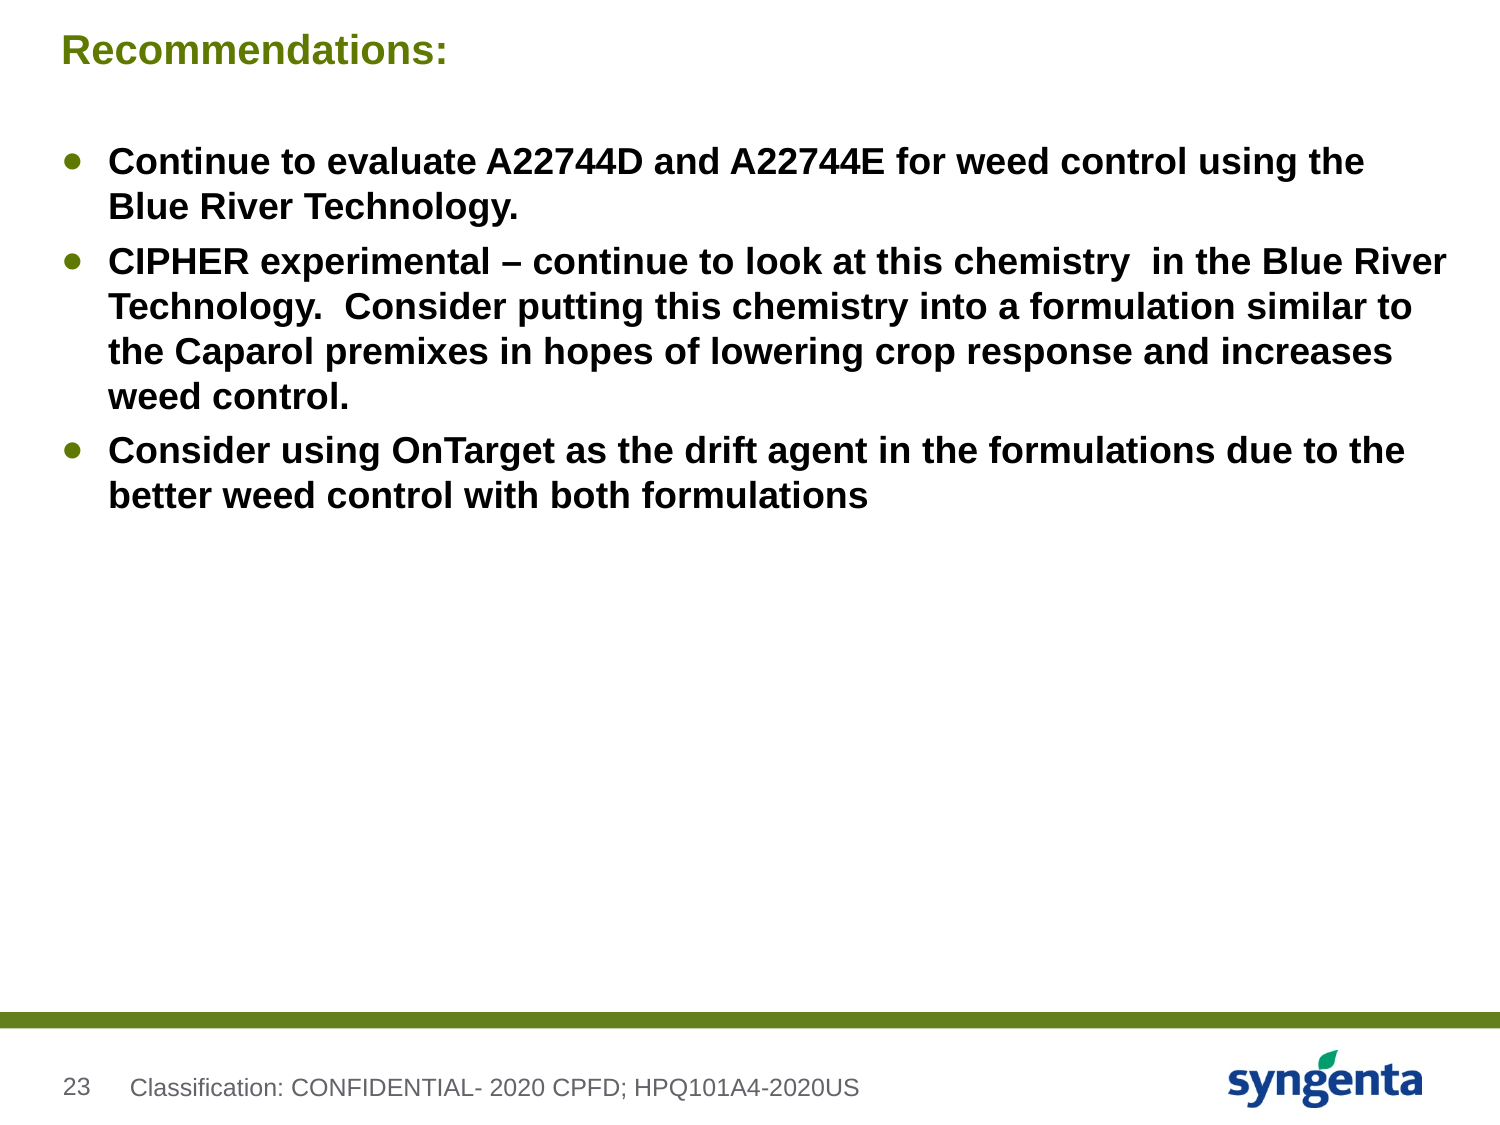

# Recommendations:
Continue to evaluate A22744D and A22744E for weed control using the Blue River Technology.
CIPHER experimental – continue to look at this chemistry  in the Blue River Technology.  Consider putting this chemistry into a formulation similar to the Caparol premixes in hopes of lowering crop response and increases weed control.
Consider using OnTarget as the drift agent in the formulations due to the better weed control with both formulations
Classification: CONFIDENTIAL- 2020 CPFD; HPQ101A4-2020US